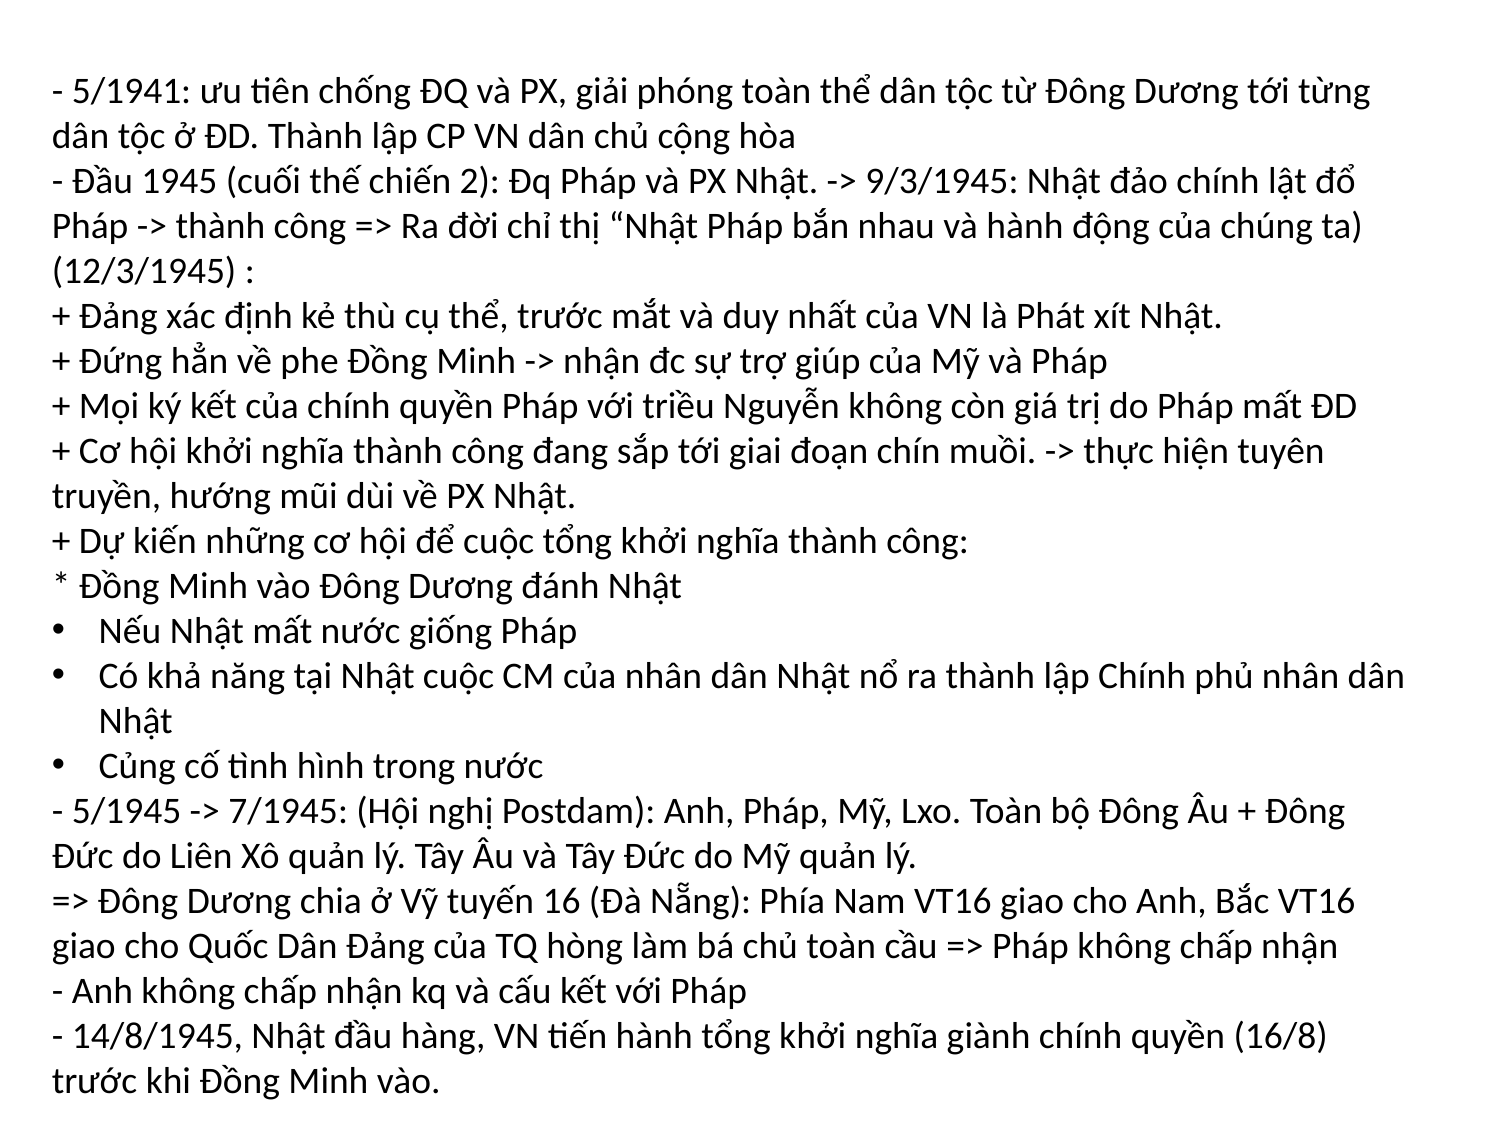

- 5/1941: ưu tiên chống ĐQ và PX, giải phóng toàn thể dân tộc từ Đông Dương tới từng dân tộc ở ĐD. Thành lập CP VN dân chủ cộng hòa
- Đầu 1945 (cuối thế chiến 2): Đq Pháp và PX Nhật. -> 9/3/1945: Nhật đảo chính lật đổ Pháp -> thành công => Ra đời chỉ thị “Nhật Pháp bắn nhau và hành động của chúng ta) (12/3/1945) :
+ Đảng xác định kẻ thù cụ thể, trước mắt và duy nhất của VN là Phát xít Nhật.
+ Đứng hẳn về phe Đồng Minh -> nhận đc sự trợ giúp của Mỹ và Pháp
+ Mọi ký kết của chính quyền Pháp với triều Nguyễn không còn giá trị do Pháp mất ĐD
+ Cơ hội khởi nghĩa thành công đang sắp tới giai đoạn chín muồi. -> thực hiện tuyên truyền, hướng mũi dùi về PX Nhật.
+ Dự kiến những cơ hội để cuộc tổng khởi nghĩa thành công:
* Đồng Minh vào Đông Dương đánh Nhật
Nếu Nhật mất nước giống Pháp
Có khả năng tại Nhật cuộc CM của nhân dân Nhật nổ ra thành lập Chính phủ nhân dân Nhật
Củng cố tình hình trong nước
- 5/1945 -> 7/1945: (Hội nghị Postdam): Anh, Pháp, Mỹ, Lxo. Toàn bộ Đông Âu + Đông Đức do Liên Xô quản lý. Tây Âu và Tây Đức do Mỹ quản lý.
=> Đông Dương chia ở Vỹ tuyến 16 (Đà Nẵng): Phía Nam VT16 giao cho Anh, Bắc VT16 giao cho Quốc Dân Đảng của TQ hòng làm bá chủ toàn cầu => Pháp không chấp nhận
- Anh không chấp nhận kq và cấu kết với Pháp
- 14/8/1945, Nhật đầu hàng, VN tiến hành tổng khởi nghĩa giành chính quyền (16/8) trước khi Đồng Minh vào.